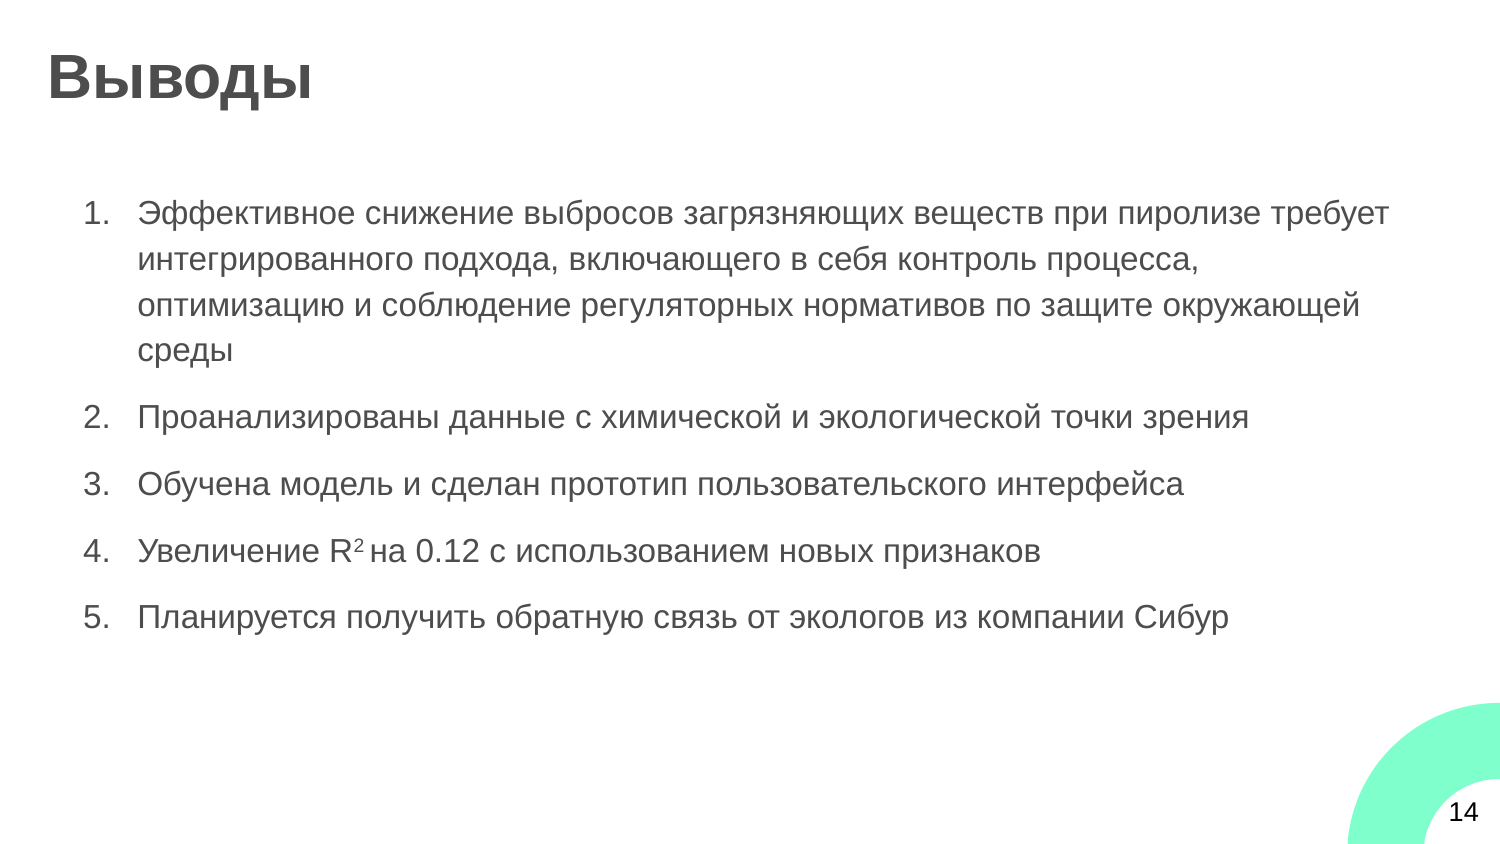

Выводы

Эффективное снижение выбросов загрязняющих веществ при пиролизе требует интегрированного подхода, включающего в себя контроль процесса, оптимизацию и соблюдение регуляторных нормативов по защите окружающей среды
Проанализированы данные с химической и экологической точки зрения
Обучена модель и сделан прототип пользовательского интерфейса
Увеличение R2 на 0.12 с использованием новых признаков
Планируется получить обратную связь от экологов из компании Сибур

14